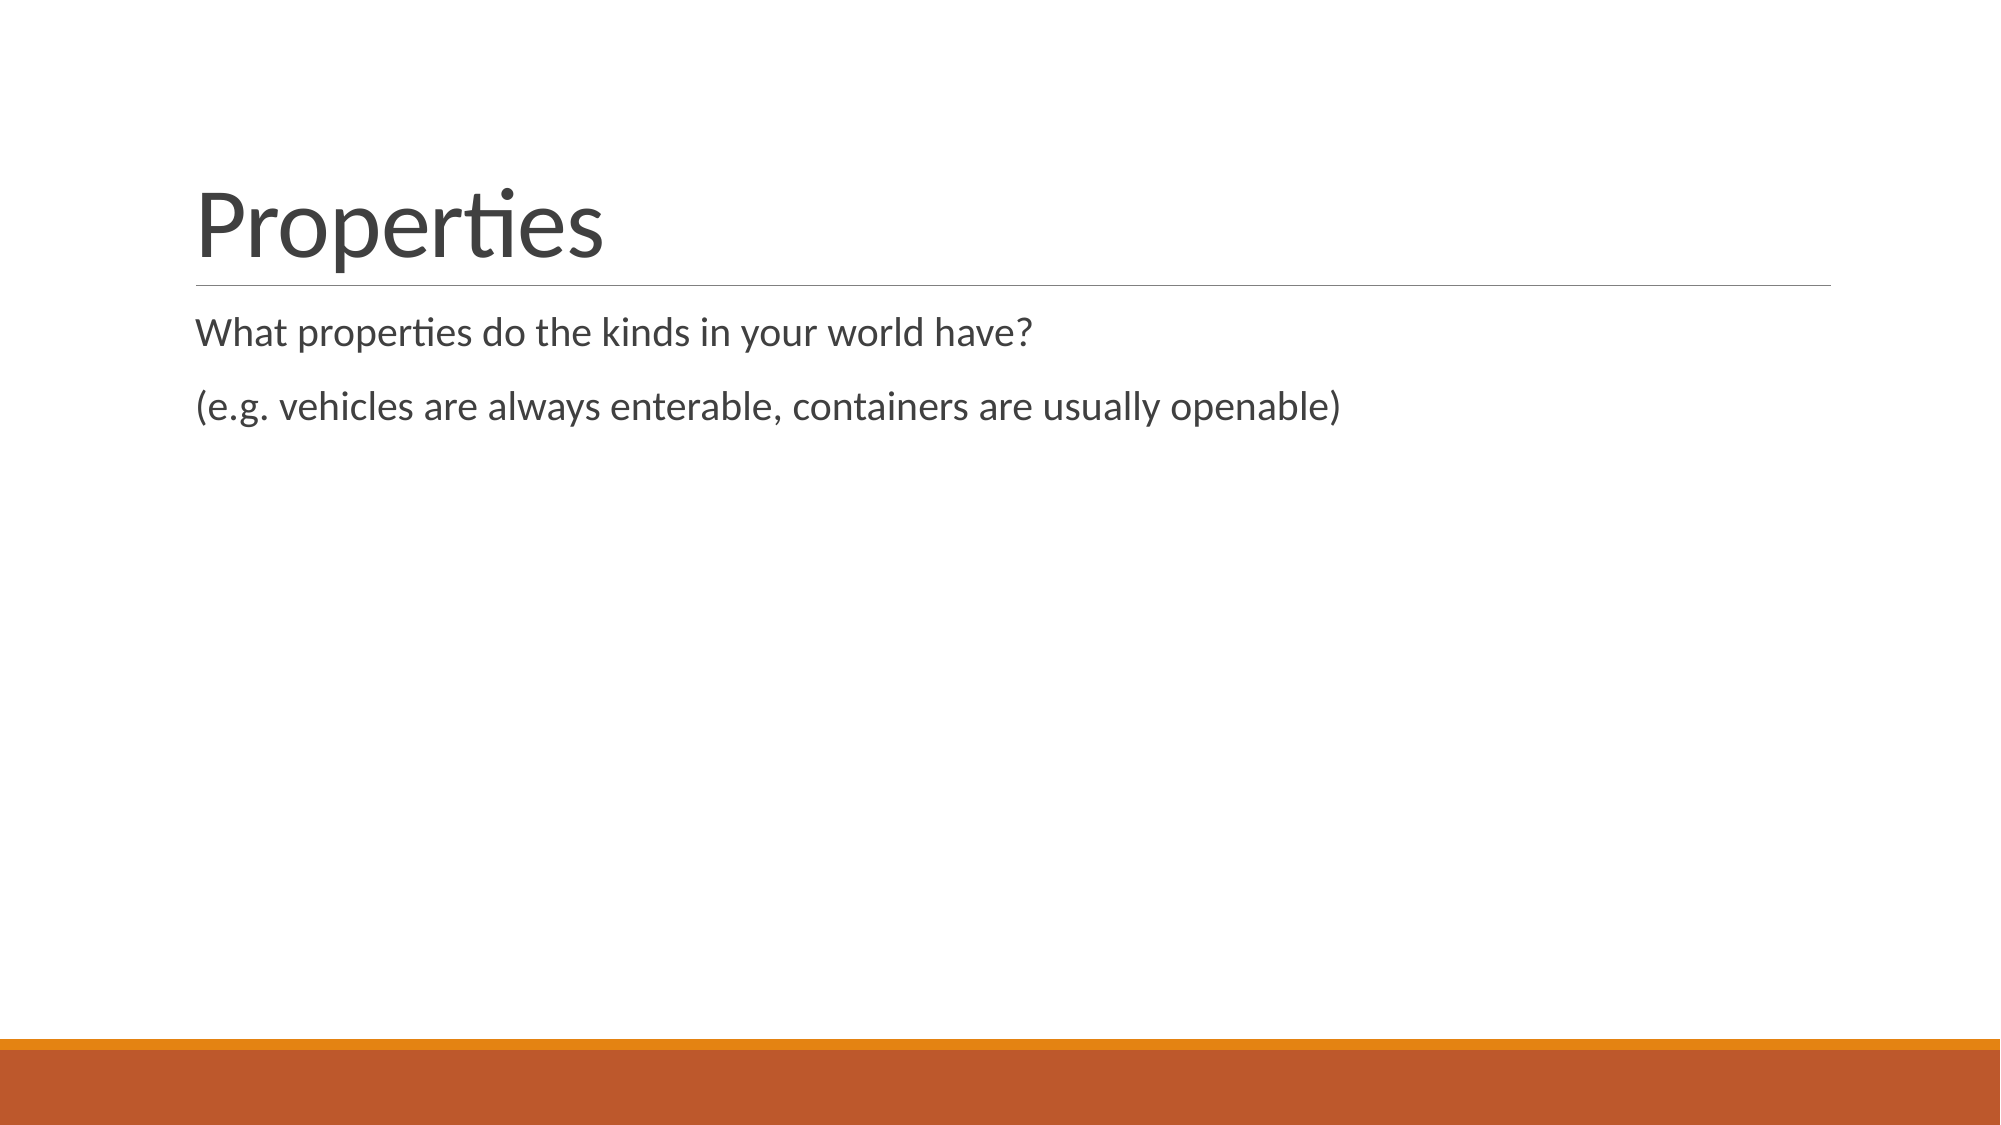

# Properties
What properties do the kinds in your world have?
(e.g. vehicles are always enterable, containers are usually openable)